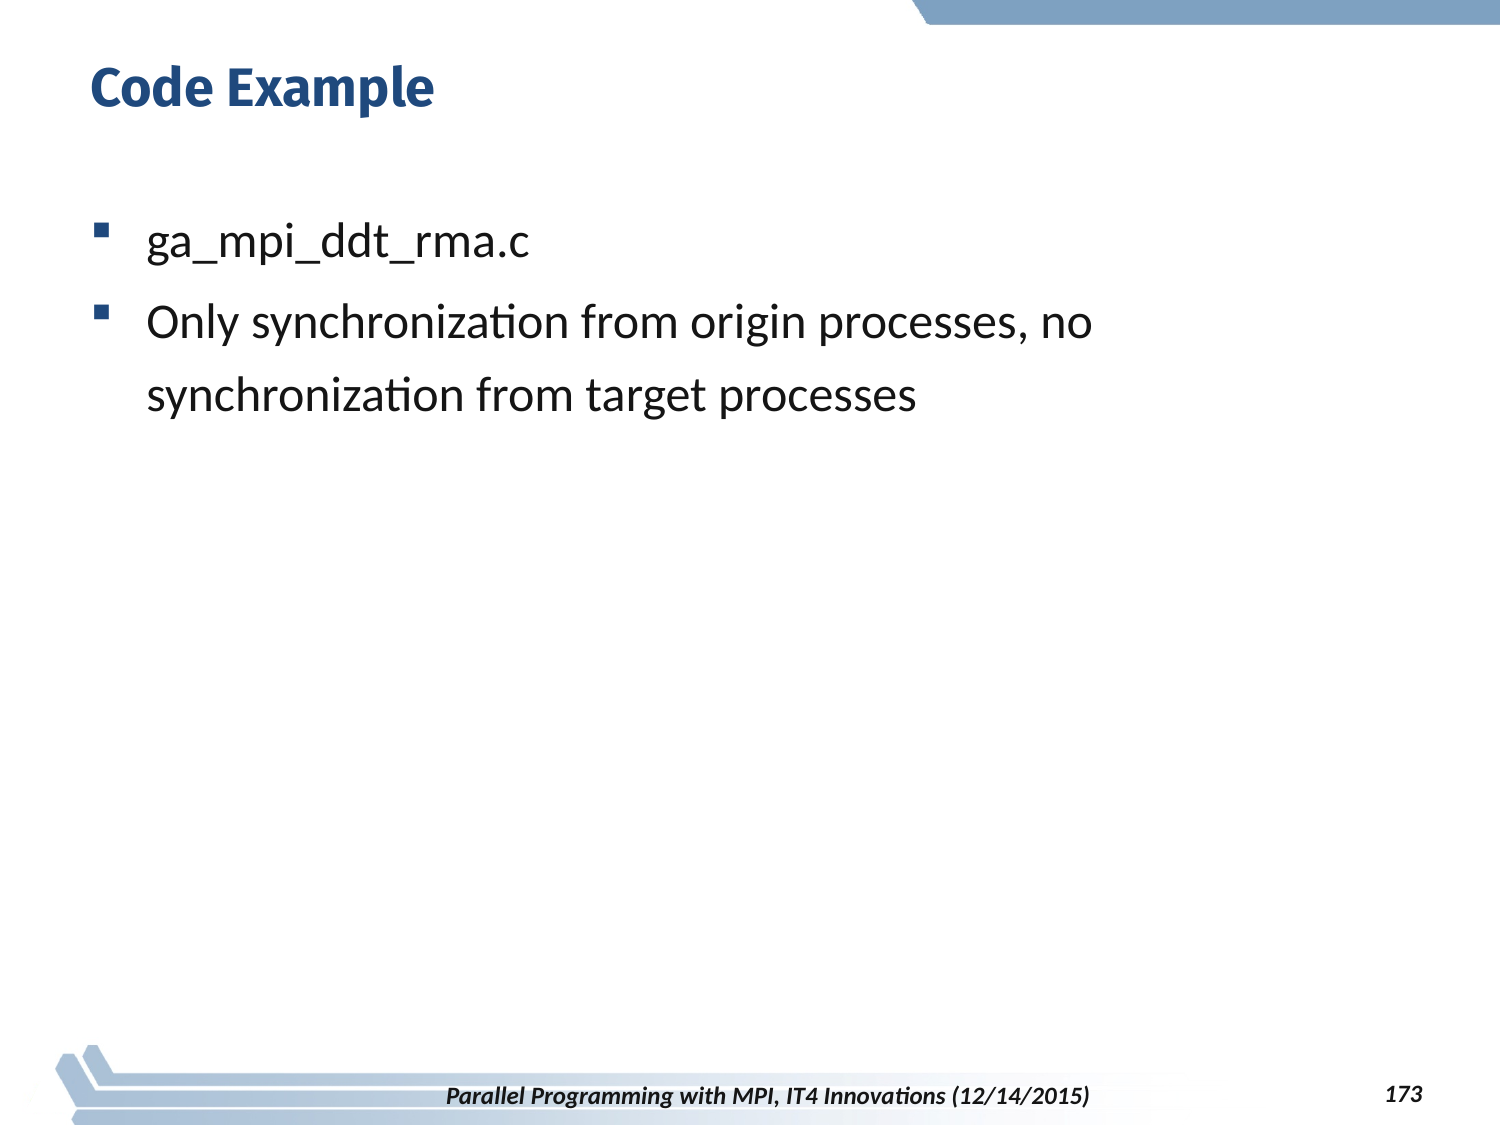

# Code Example
ga_mpi_ddt_rma.c
Only synchronization from origin processes, no synchronization from target processes
173
Parallel Programming with MPI, IT4 Innovations (12/14/2015)